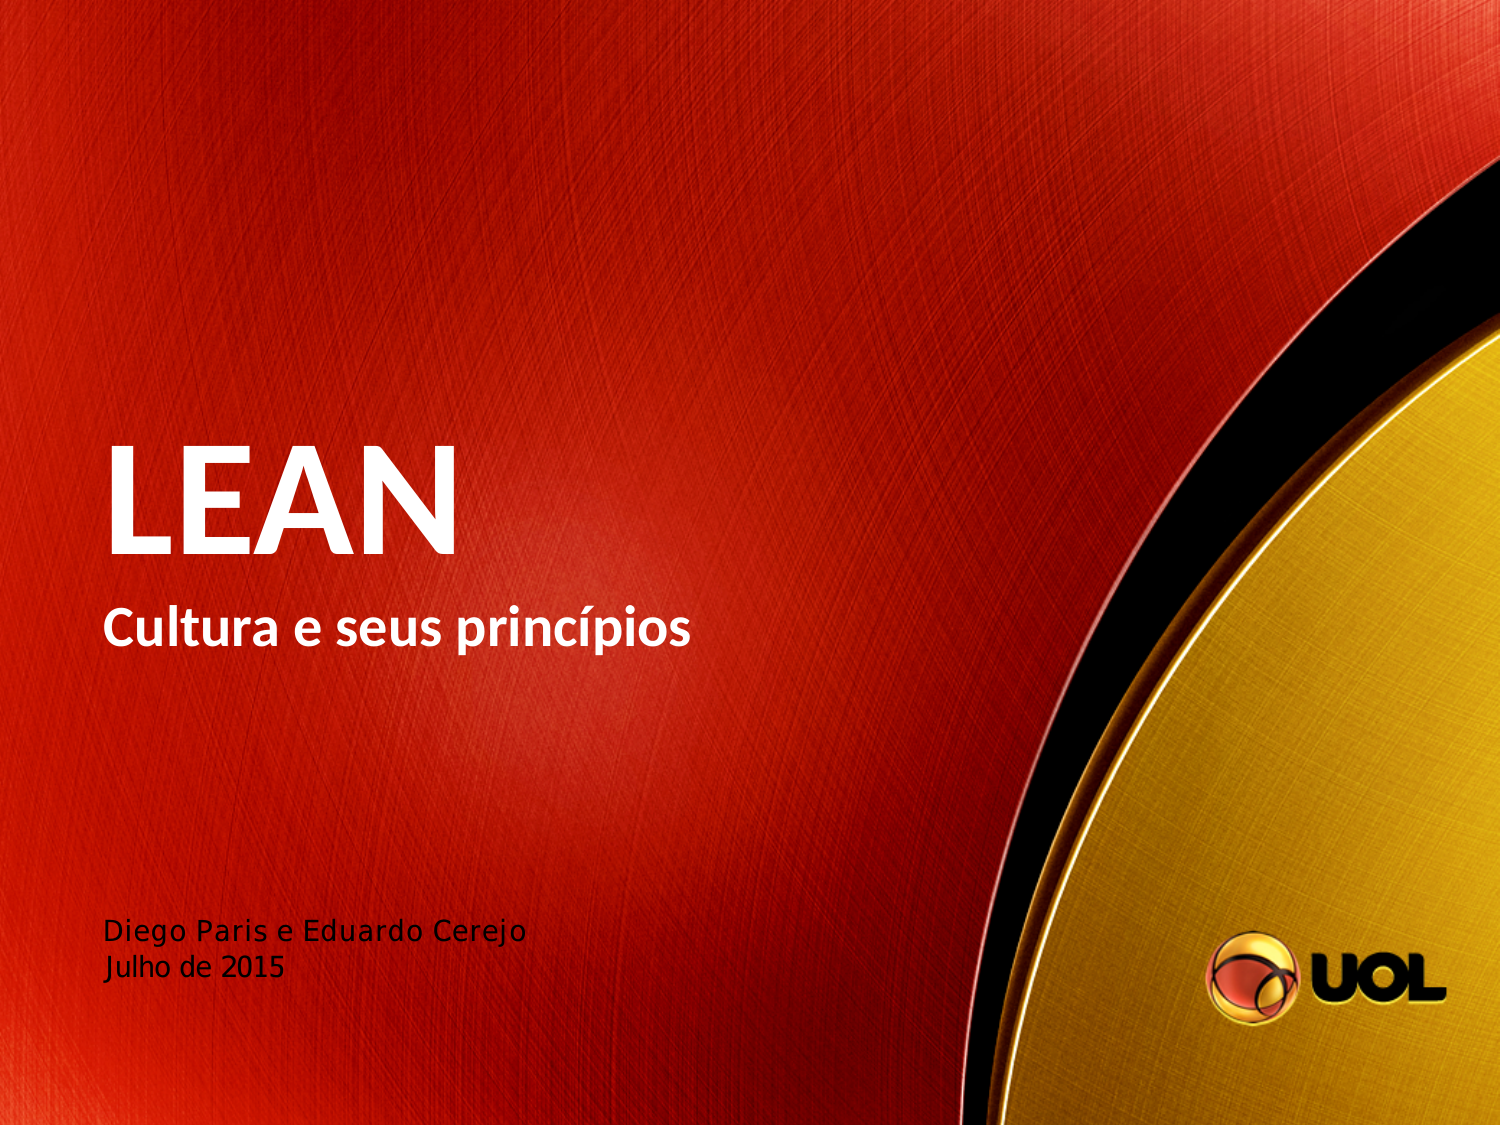

# LEAN Cultura e seus princípios
Diego Paris e Eduardo Cerejo
Julho de 2015